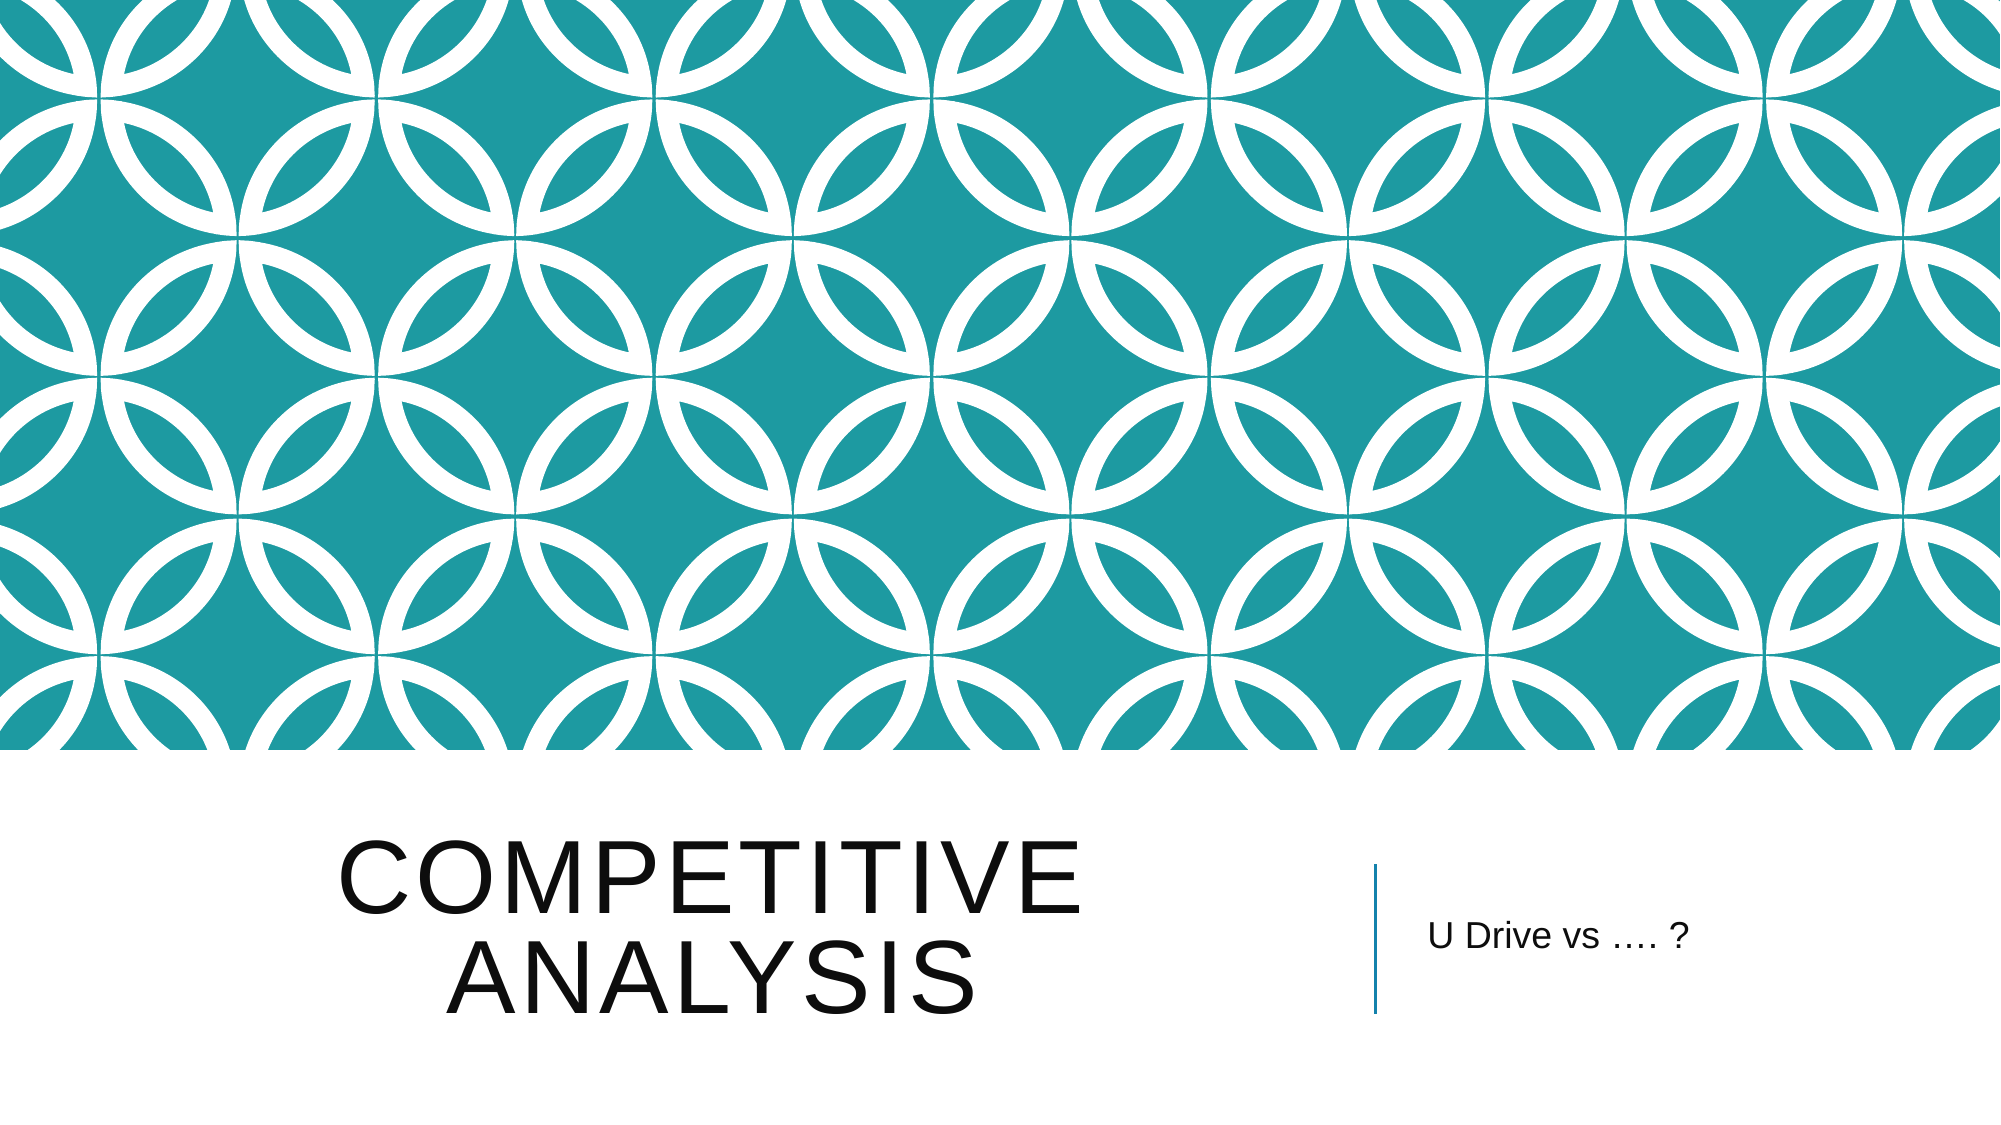

# Competitive analysis
U Drive vs …. ?